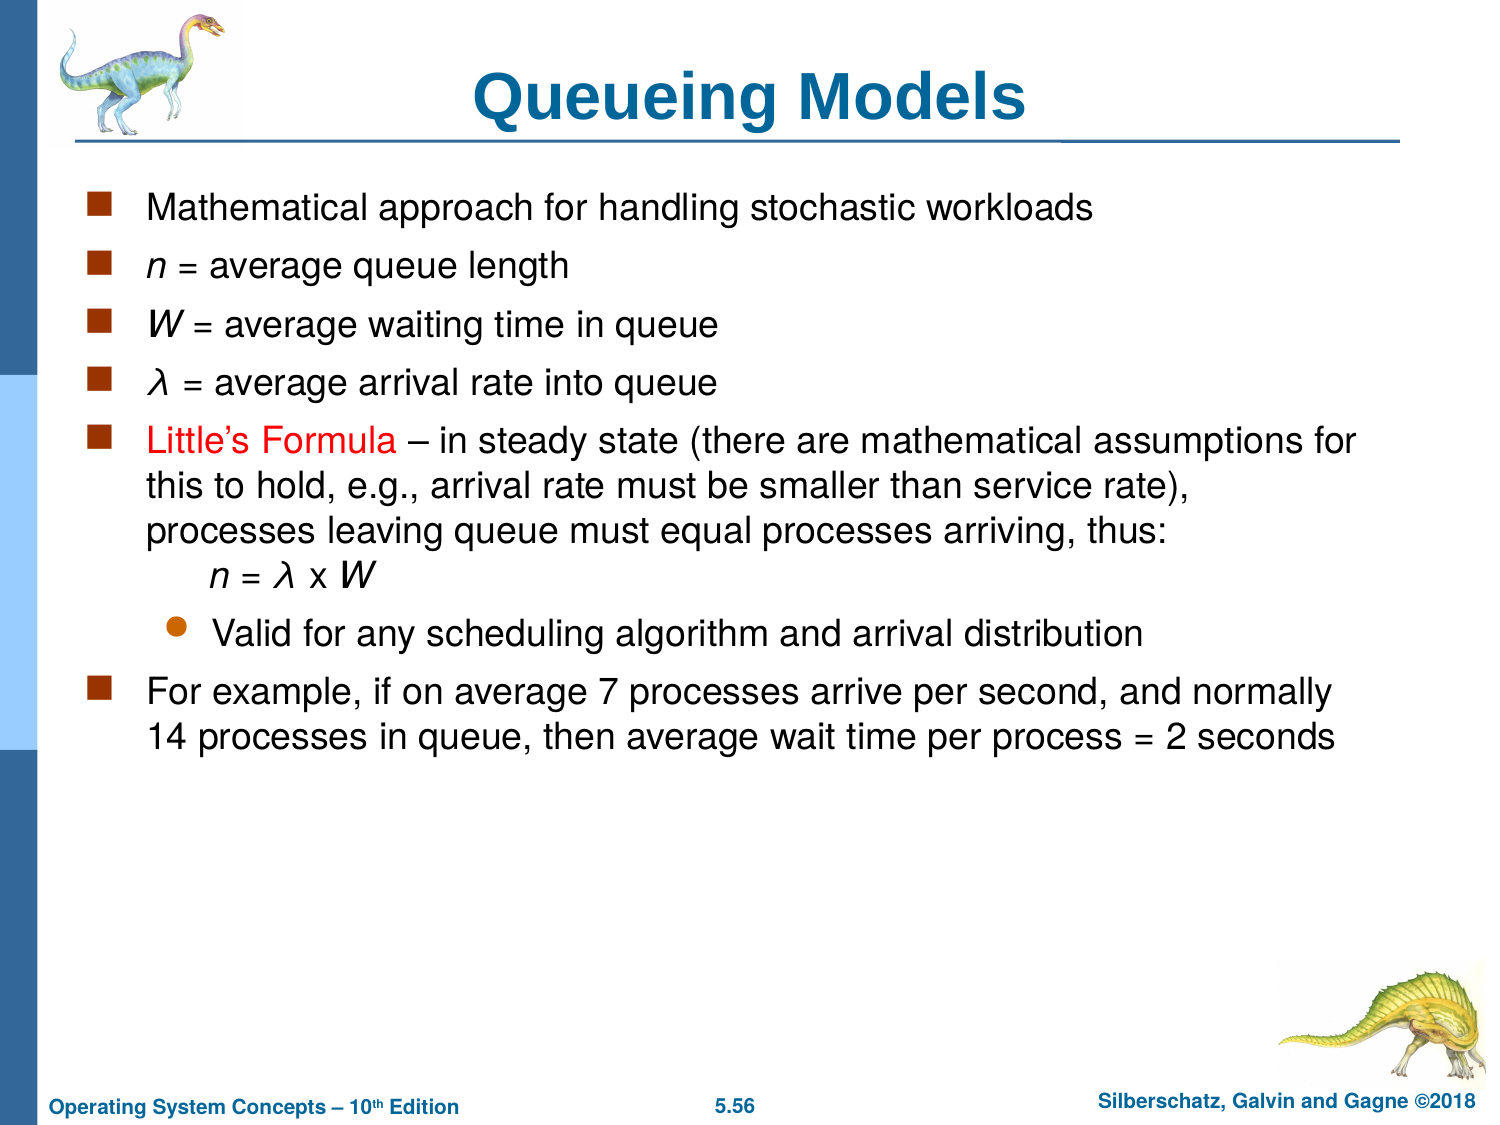

# Queueing Models
Mathematical approach for handling stochastic workloads
n = average queue length
W = average waiting time in queue
λ = average arrival rate into queue
Little’s Formula – in steady state (there are mathematical assumptions for this to hold, e.g., arrival rate must be smaller than service rate), processes leaving queue must equal processes arriving, thus:
      n = λ x W
Valid for any scheduling algorithm and arrival distribution
For example, if on average 7 processes arrive per second, and normally 14 processes in queue, then average wait time per process = 2 seconds